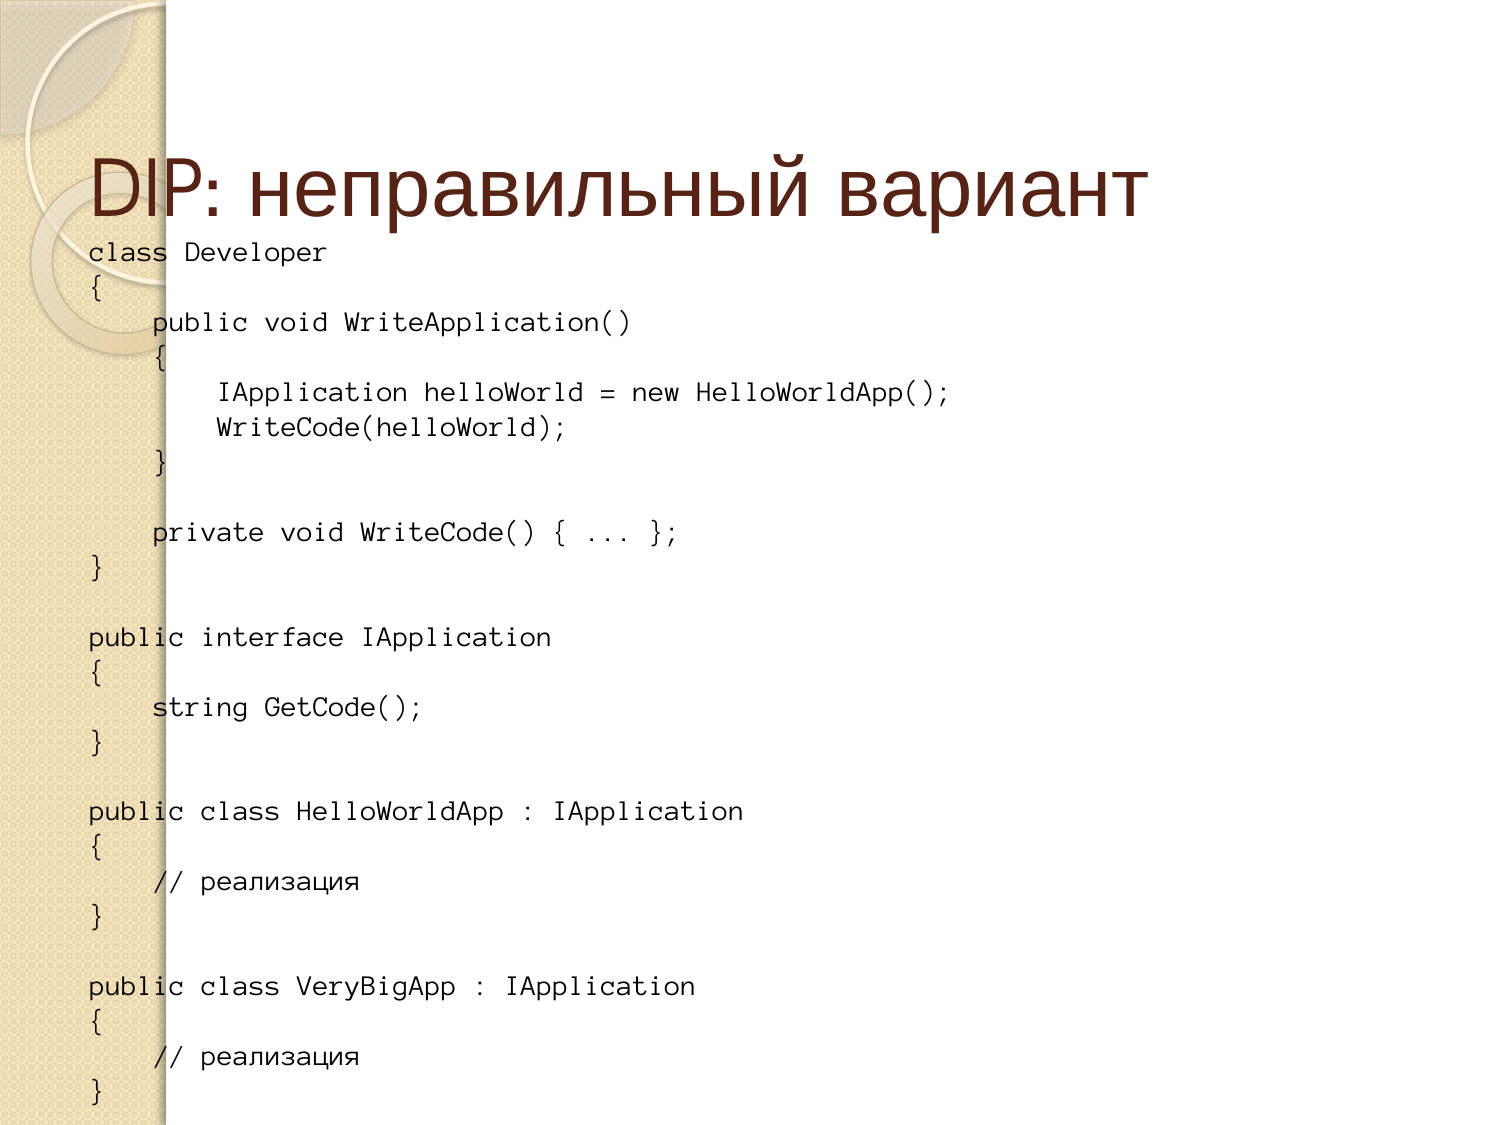

# DIP: неправильный вариант
class Developer
{
    public void WriteApplication()
    {
        IApplication helloWorld = new HelloWorldApp();
        WriteCode(helloWorld);
    }

    private void WriteCode() { ... };
}

public interface IApplication
{
    string GetCode();
}

public class HelloWorldApp : IApplication
{
    // реализация
}

public class VeryBigApp : IApplication
{
    // реализация
}